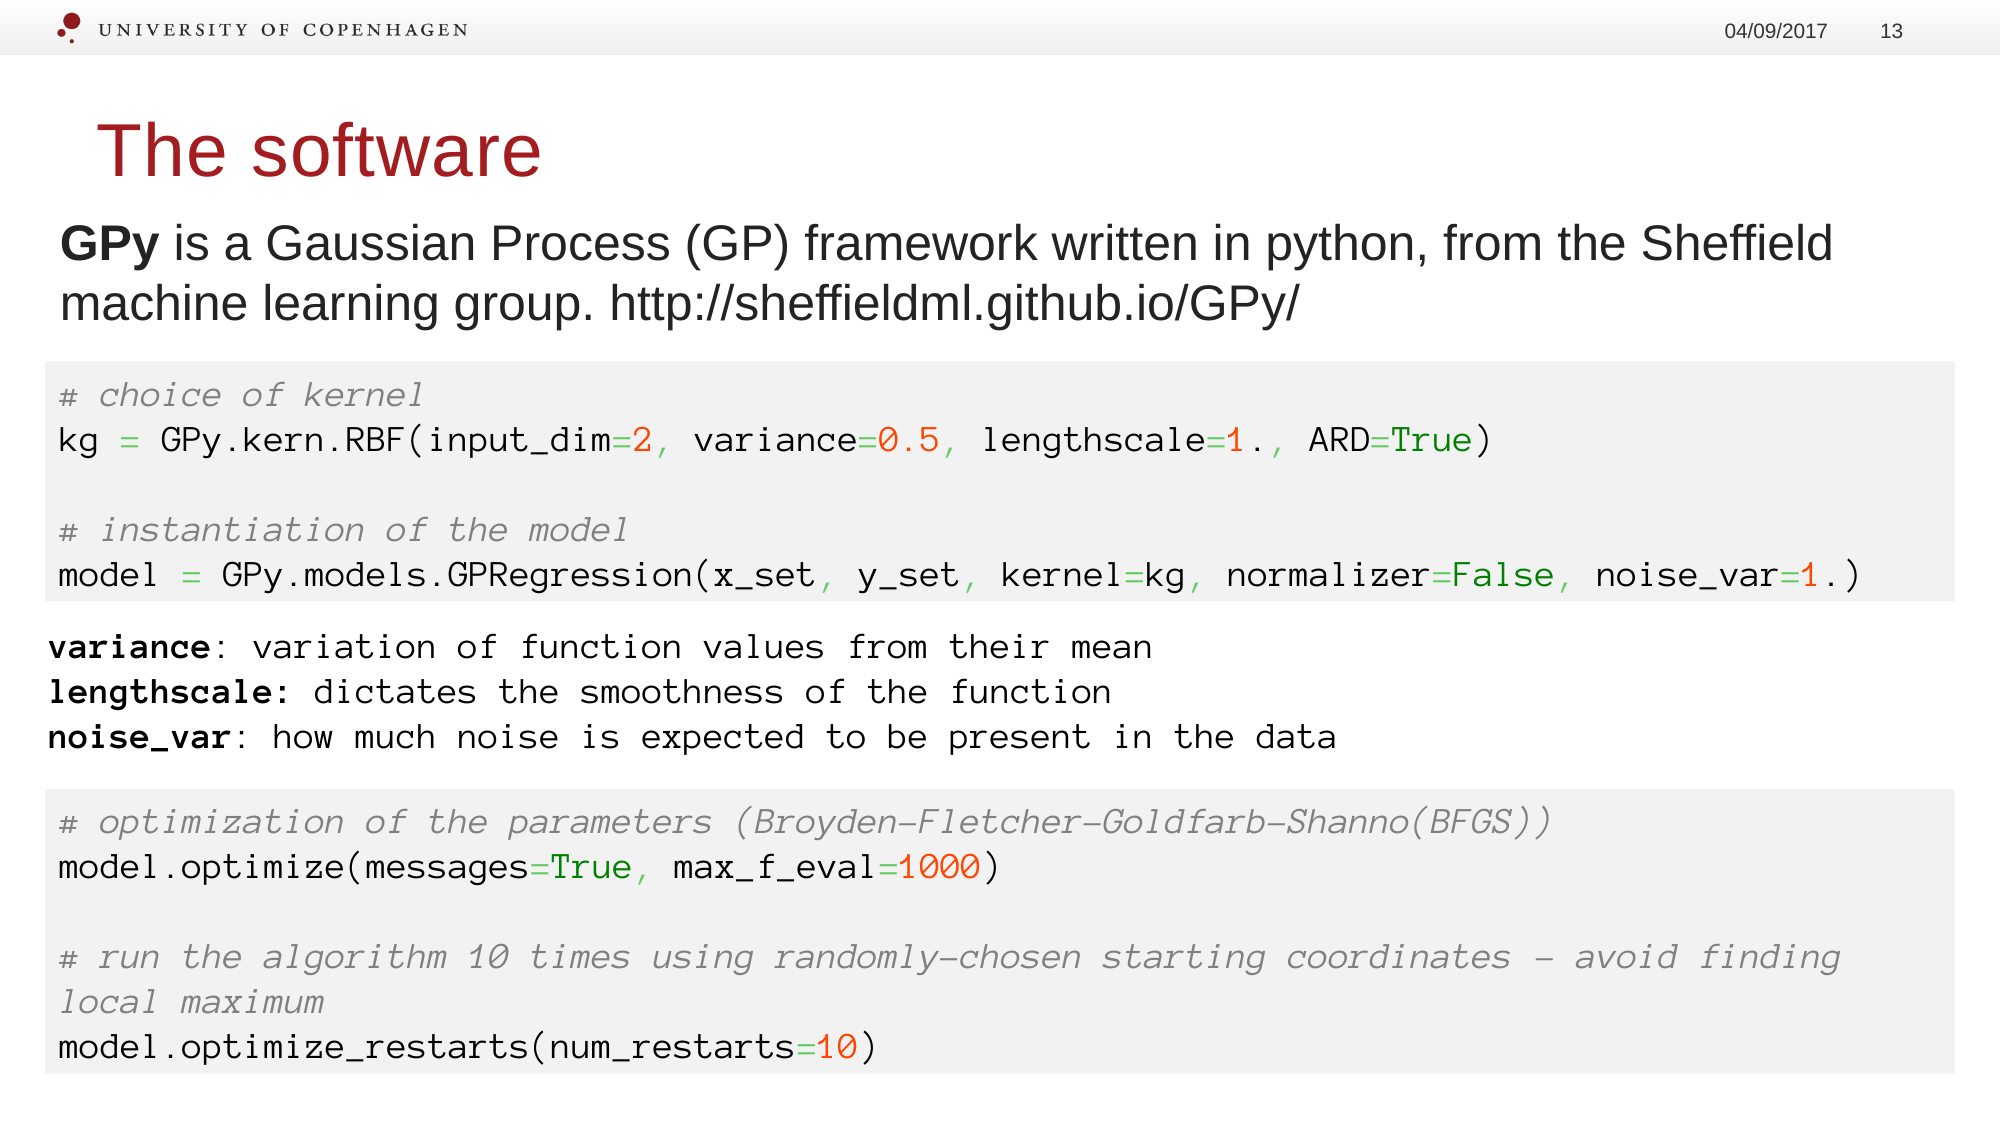

04/09/2017
13
# The software
GPy is a Gaussian Process (GP) framework written in python, from the Sheffield machine learning group. http://sheffieldml.github.io/GPy/
# choice of kernel
kg = GPy.kern.RBF(input_dim=2, variance=0.5, lengthscale=1., ARD=True)

# instantiation of the model
model = GPy.models.GPRegression(x_set, y_set, kernel=kg, normalizer=False, noise_var=1.)
variance: variation of function values from their mean
lengthscale: dictates the smoothness of the function
noise_var: how much noise is expected to be present in the data
# optimization of the parameters (Broyden–Fletcher–Goldfarb–Shanno(BFGS))
model.optimize(messages=True, max_f_eval=1000)

# run the algorithm 10 times using randomly-chosen starting coordinates – avoid finding local maximum
model.optimize_restarts(num_restarts=10)